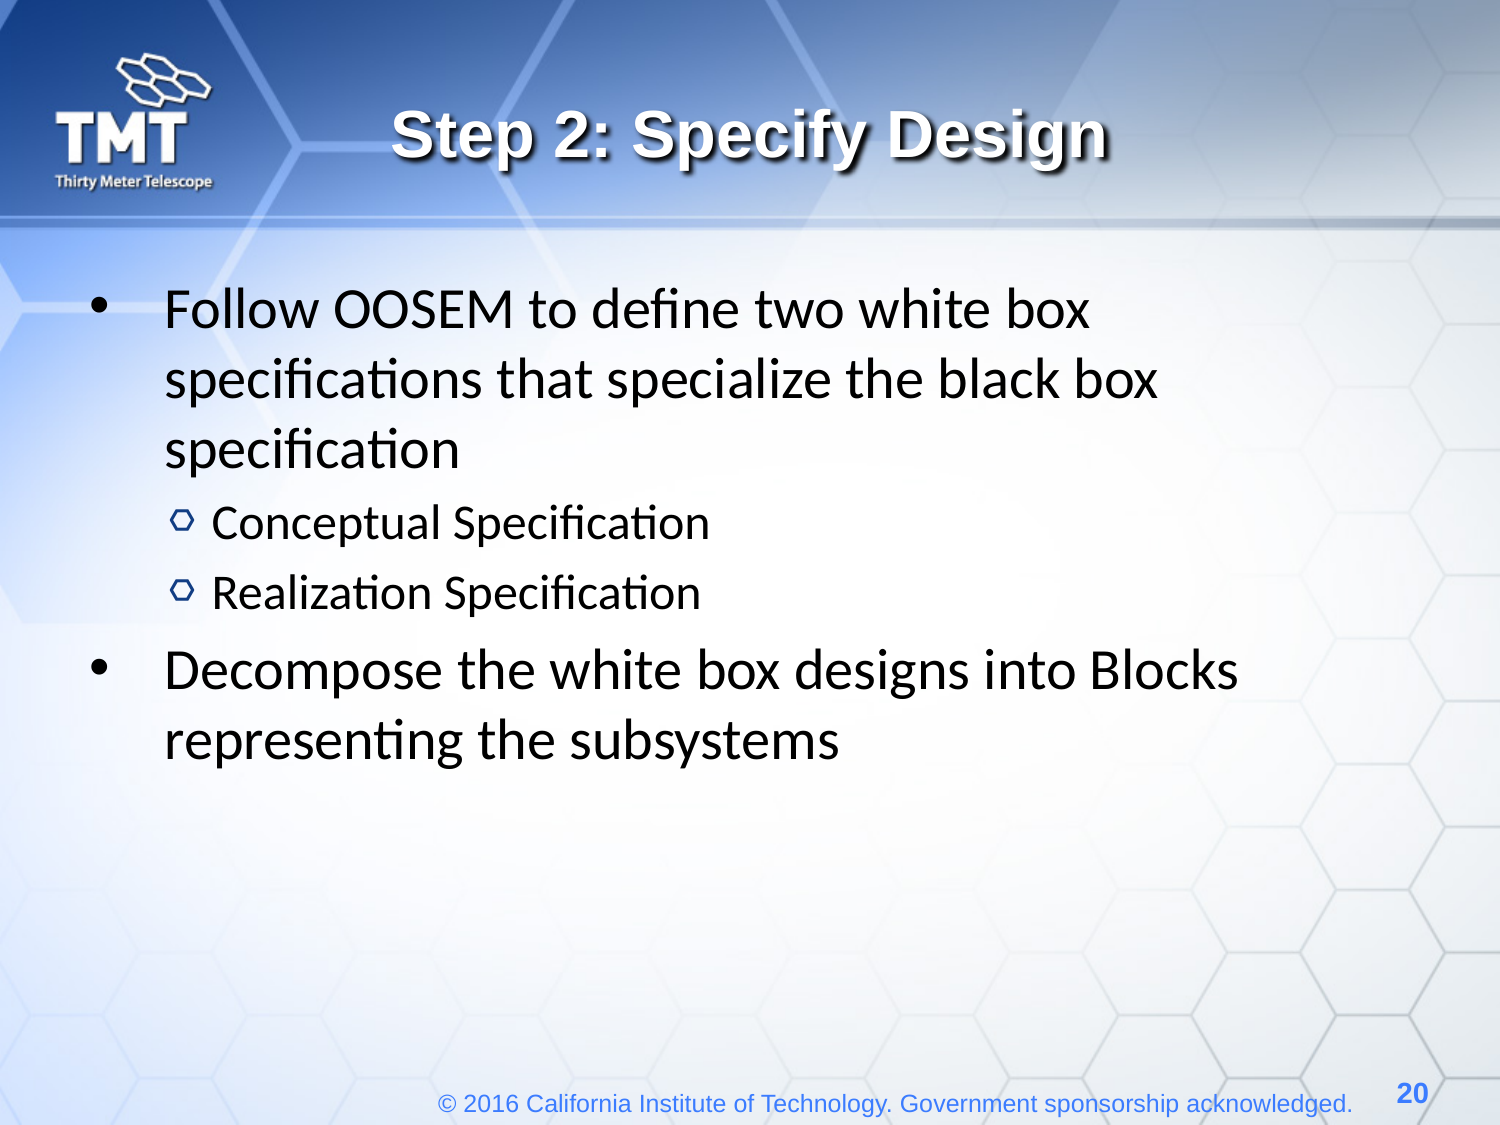

# Step 2: Specify Design
Follow OOSEM to define two white box specifications that specialize the black box specification
Conceptual Specification
Realization Specification
Decompose the white box designs into Blocks representing the subsystems